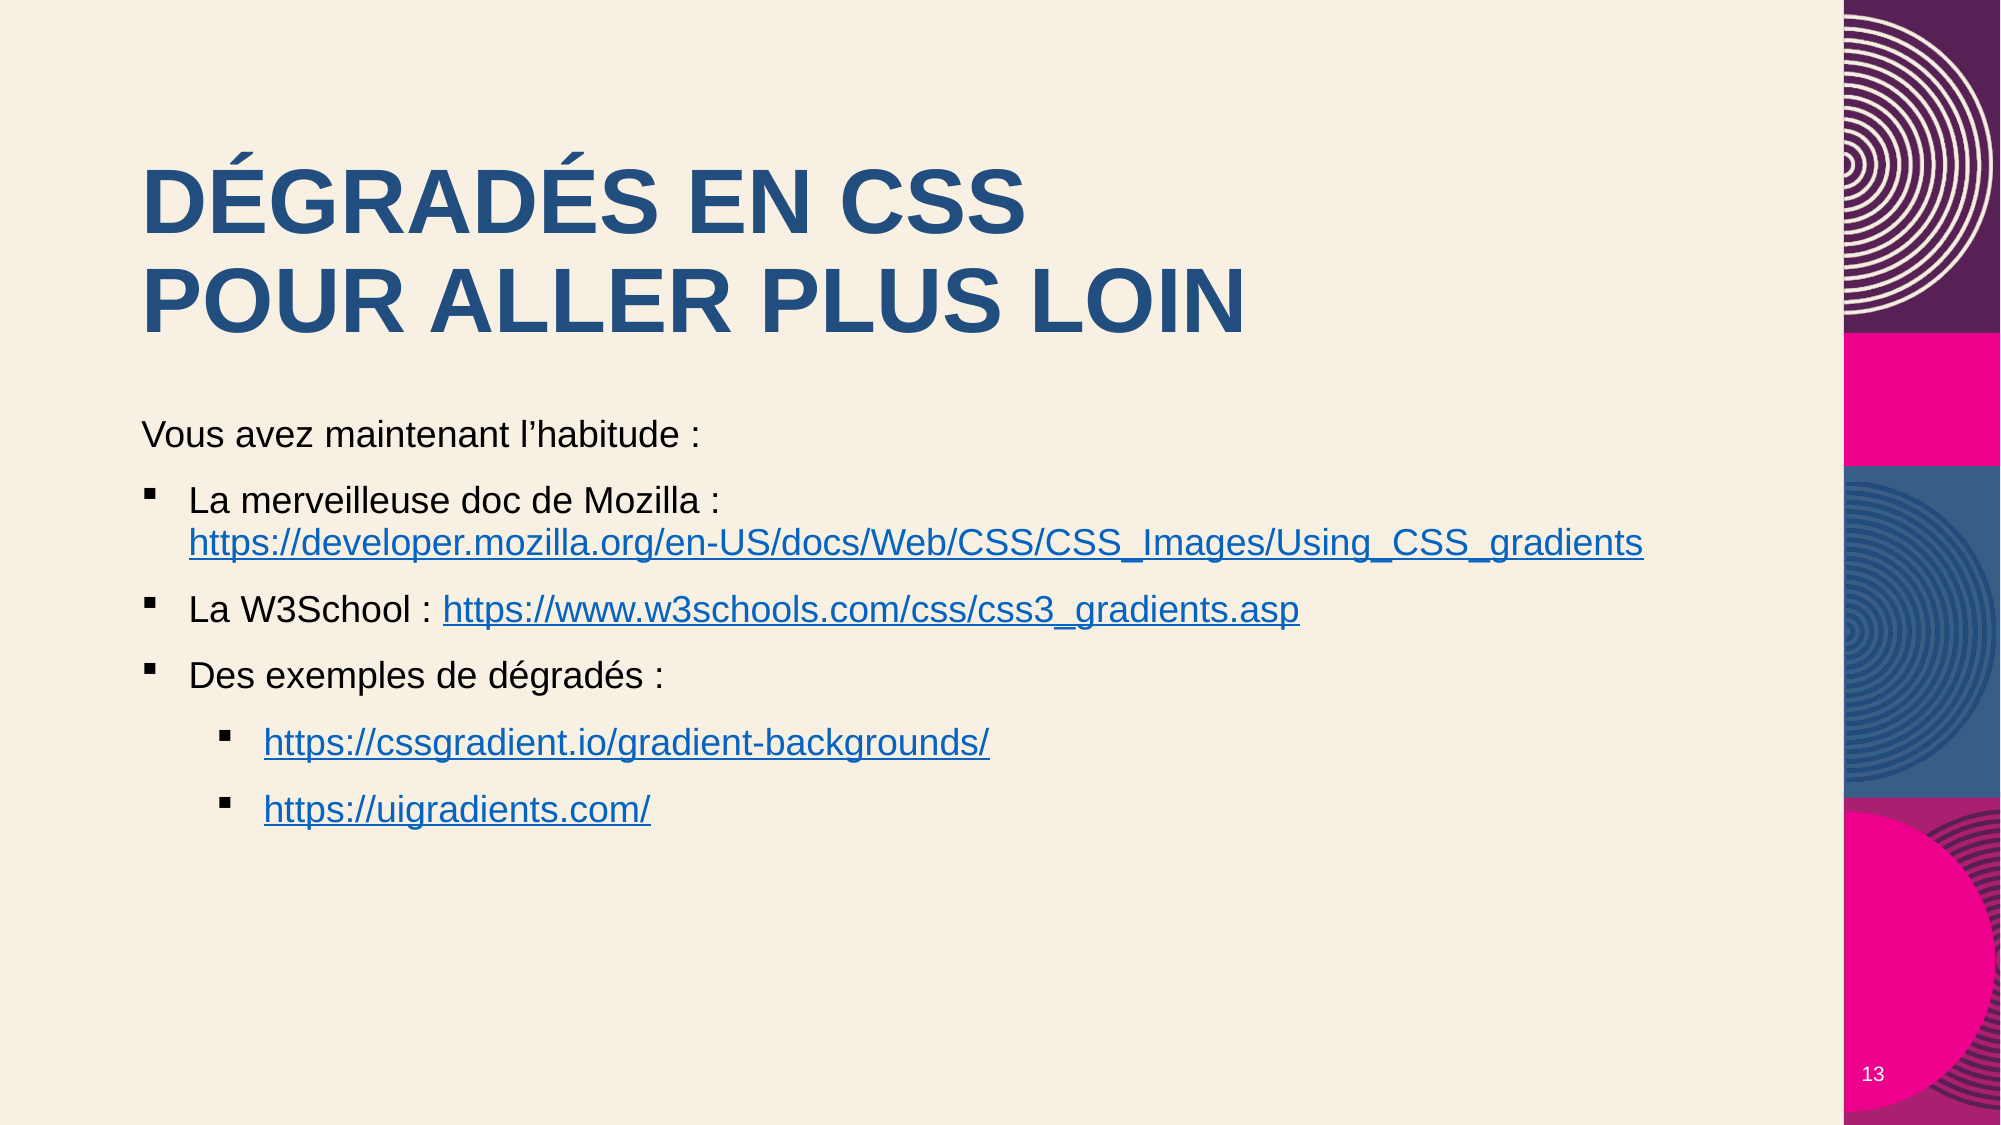

# Dégradés en CSS Pour aller plus loin
Vous avez maintenant l’habitude :
La merveilleuse doc de Mozilla : https://developer.mozilla.org/en-US/docs/Web/CSS/CSS_Images/Using_CSS_gradients
La W3School : https://www.w3schools.com/css/css3_gradients.asp
Des exemples de dégradés :
https://cssgradient.io/gradient-backgrounds/
https://uigradients.com/

13